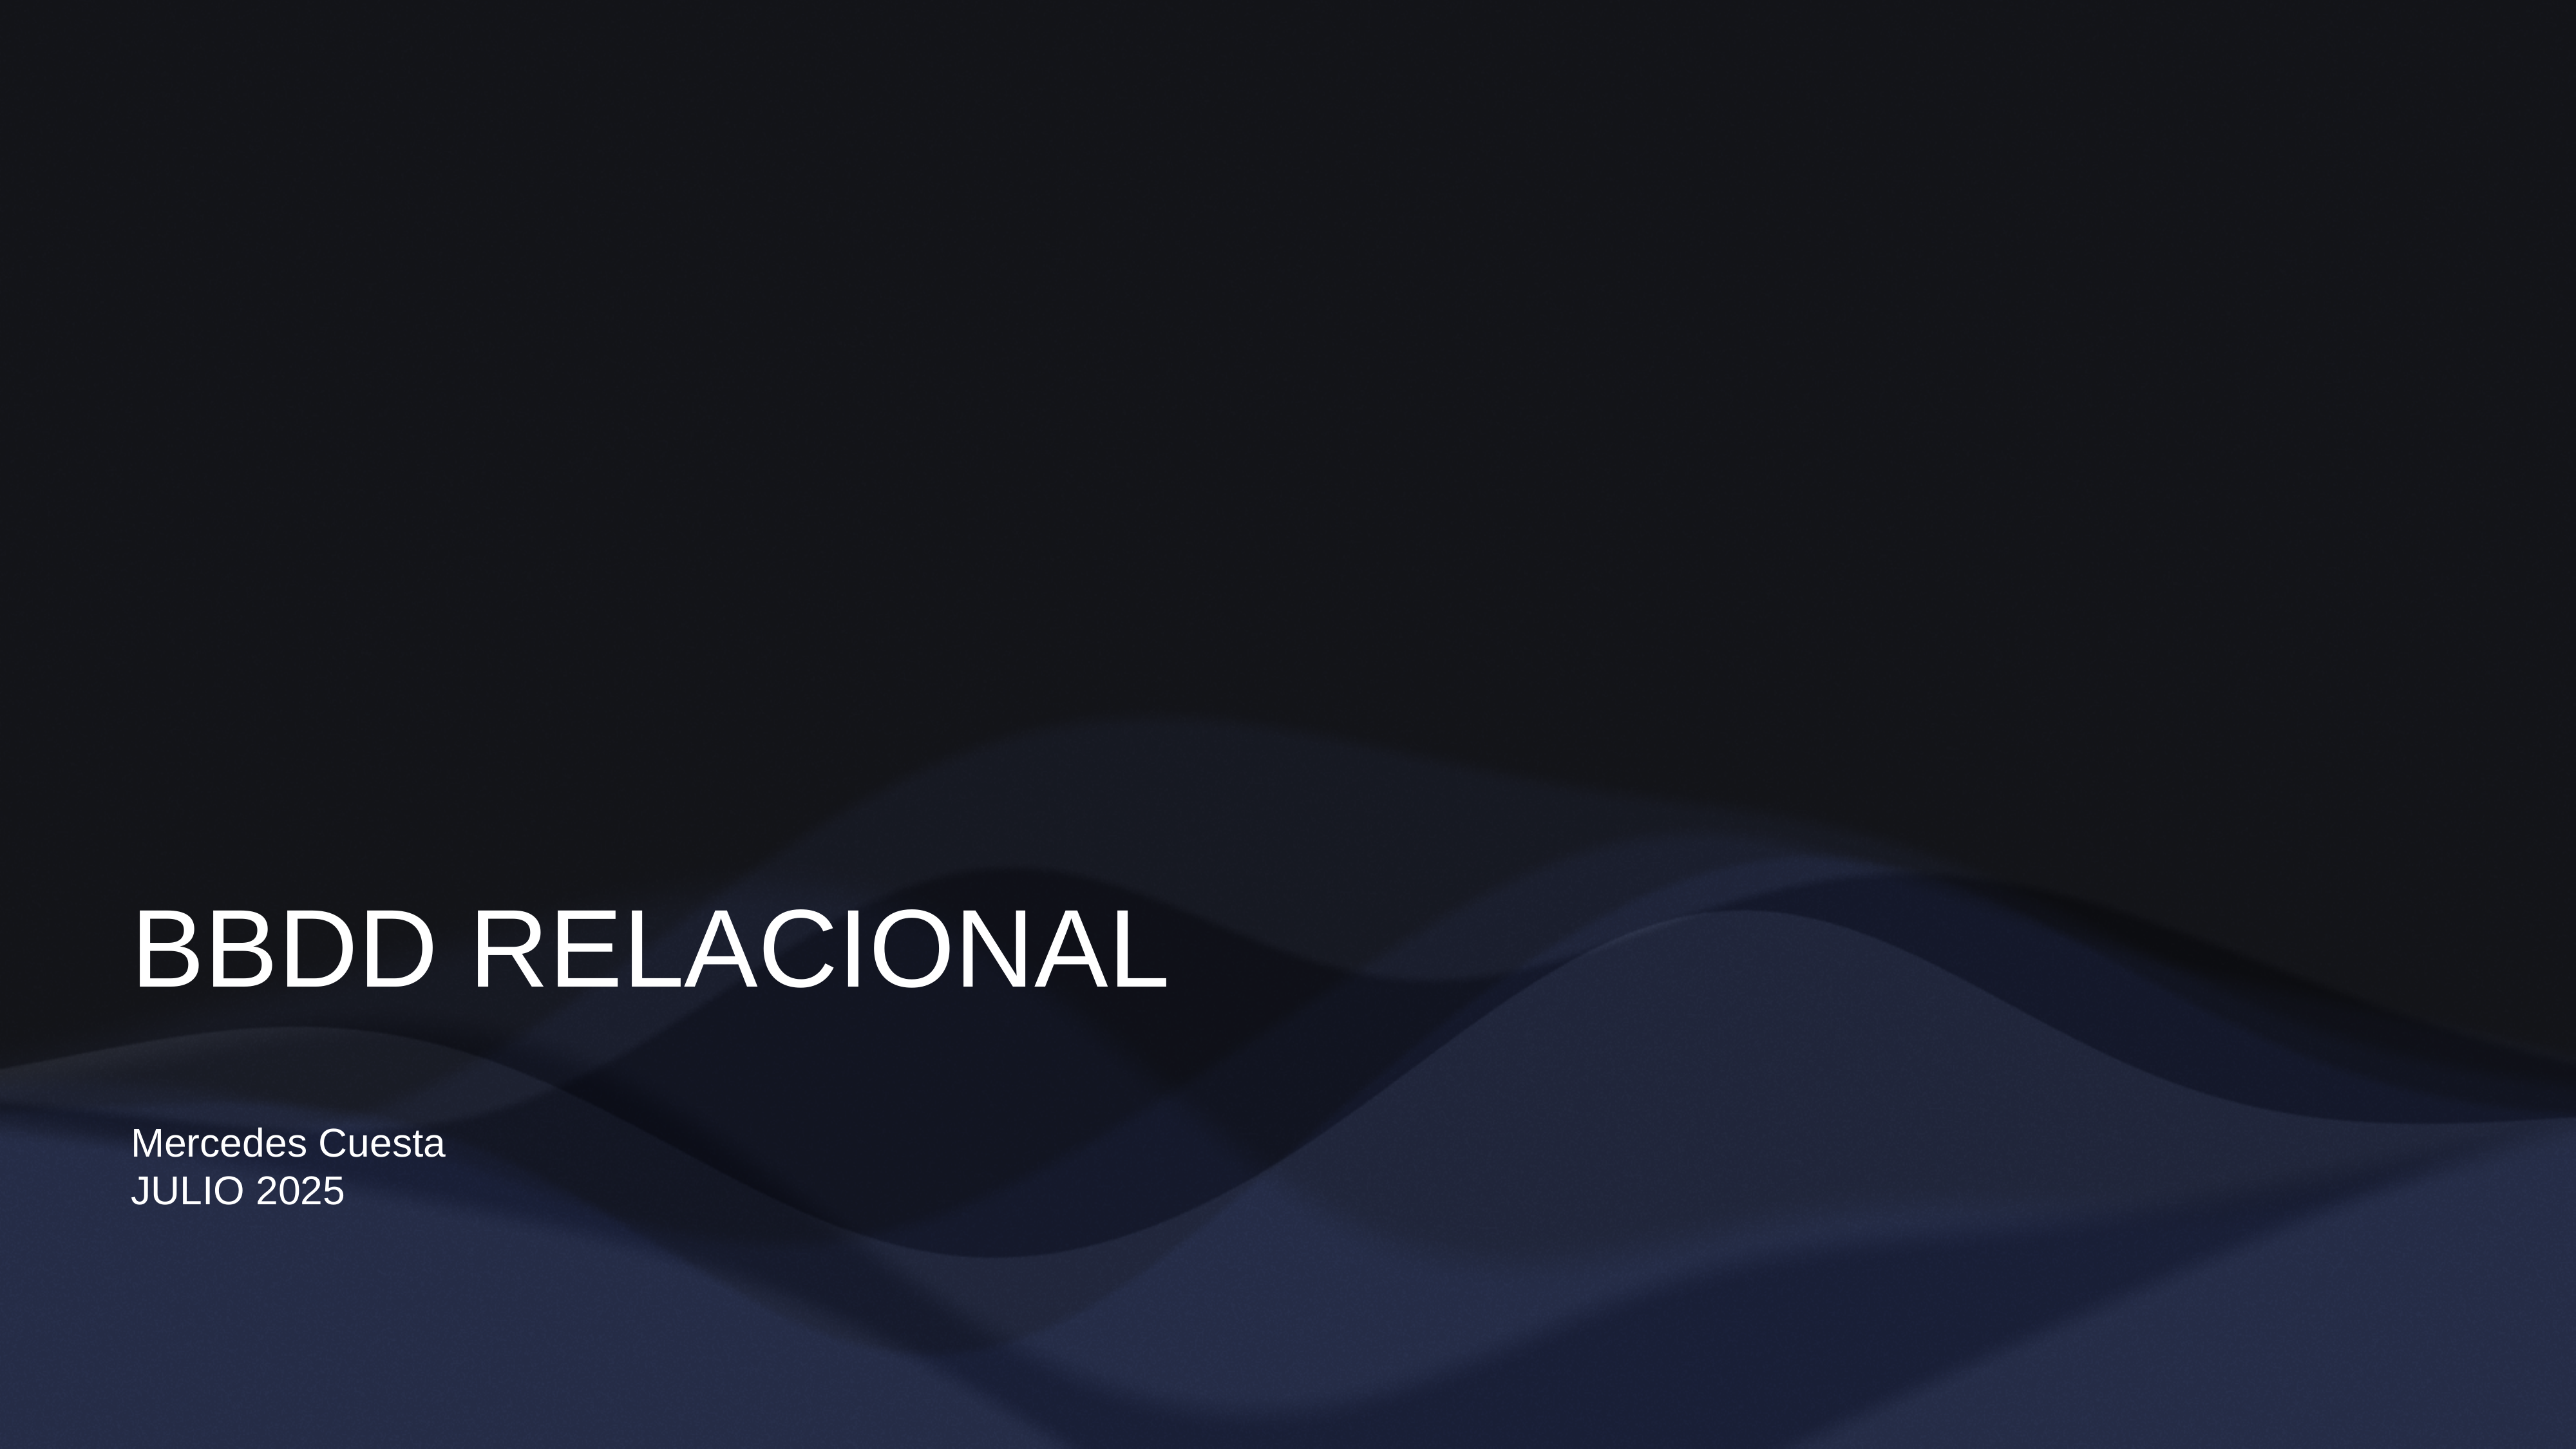

# BBDD RELACIONAL
Mercedes Cuesta
JULIO 2025